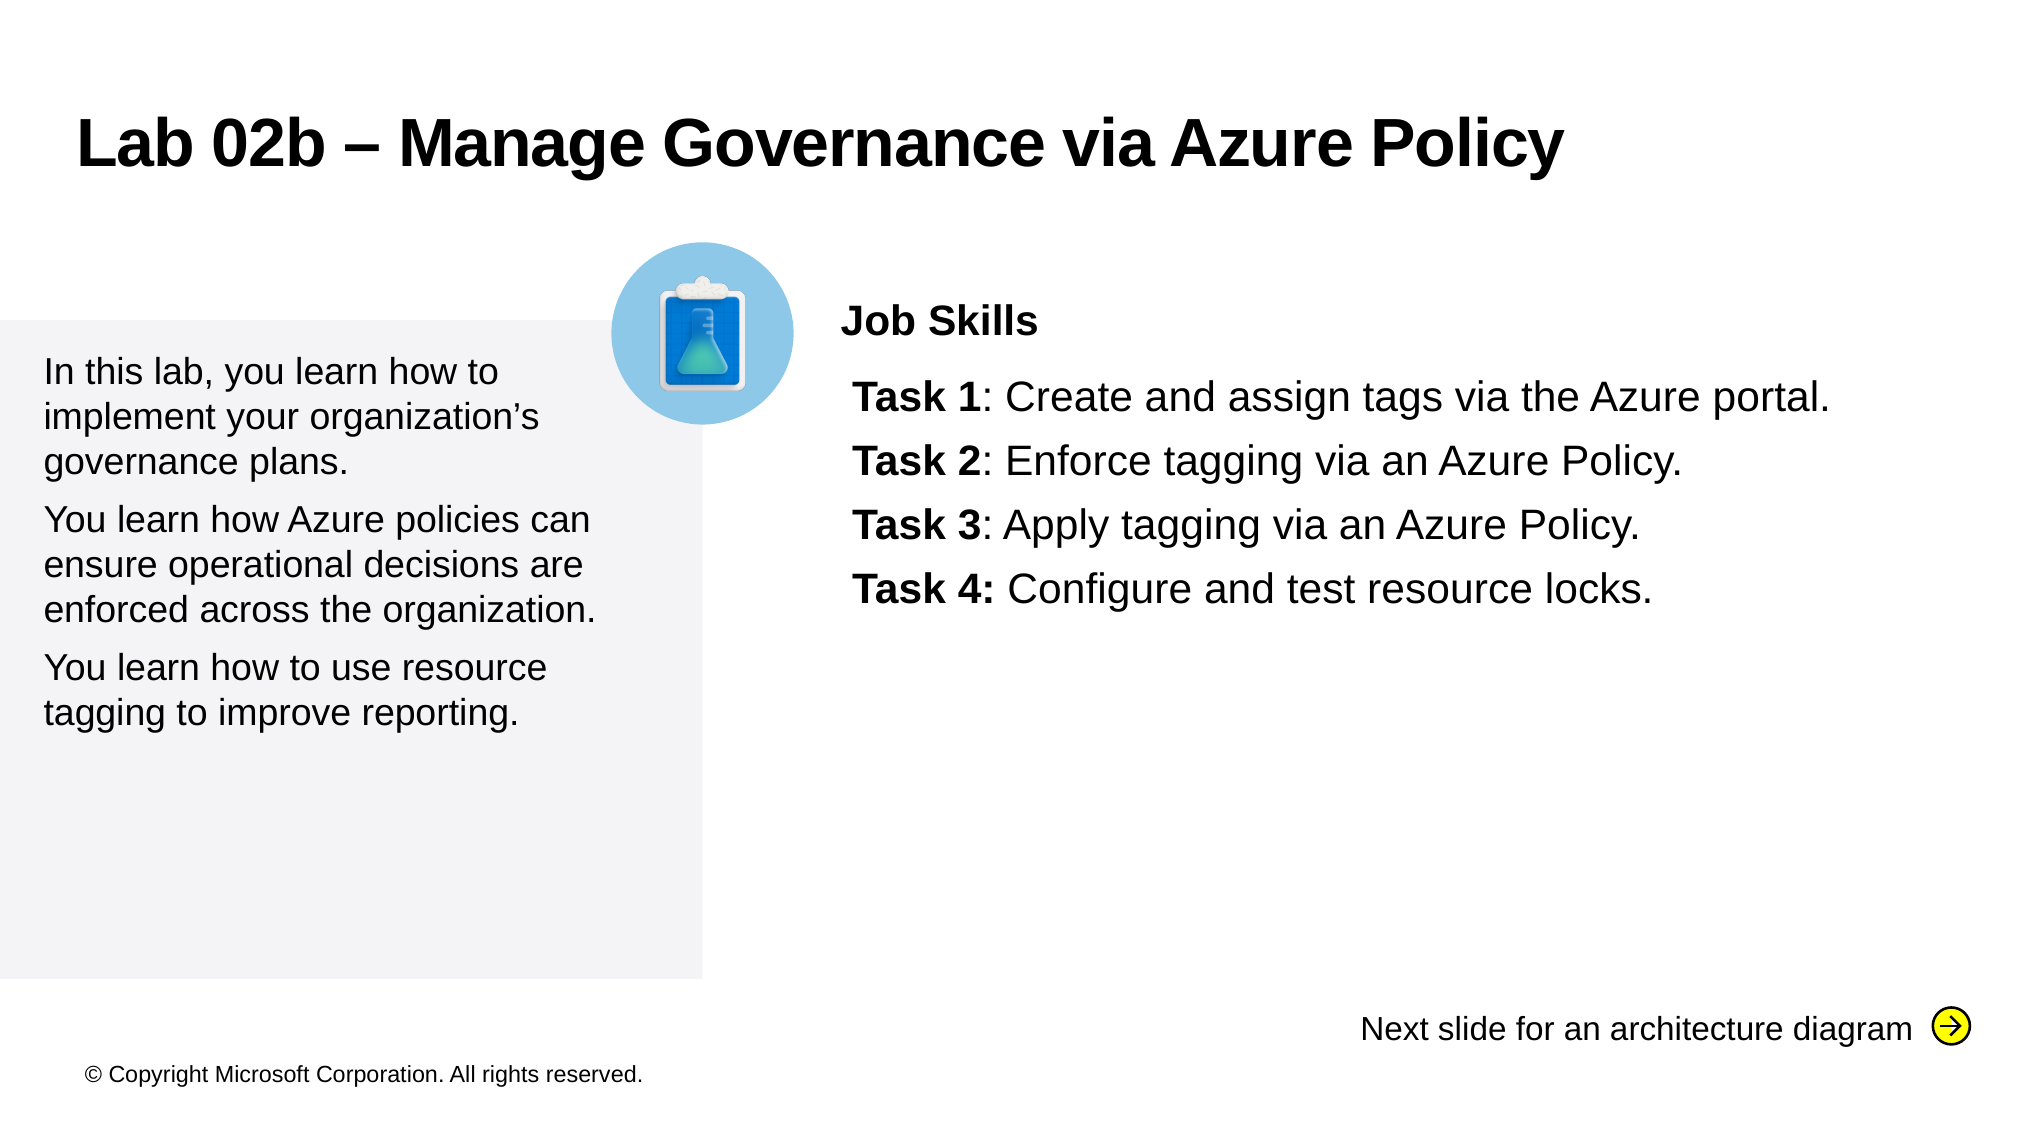

# Lab 02b – Manage Governance via Azure Policy
Job Skills
In this lab, you learn how to implement your organization’s governance plans.
You learn how Azure policies can ensure operational decisions are enforced across the organization.
You learn how to use resource tagging to improve reporting.
Task 1: Create and assign tags via the Azure portal.
Task 2: Enforce tagging via an Azure Policy.
Task 3: Apply tagging via an Azure Policy.
Task 4: Configure and test resource locks.

Next slide for an architecture diagram